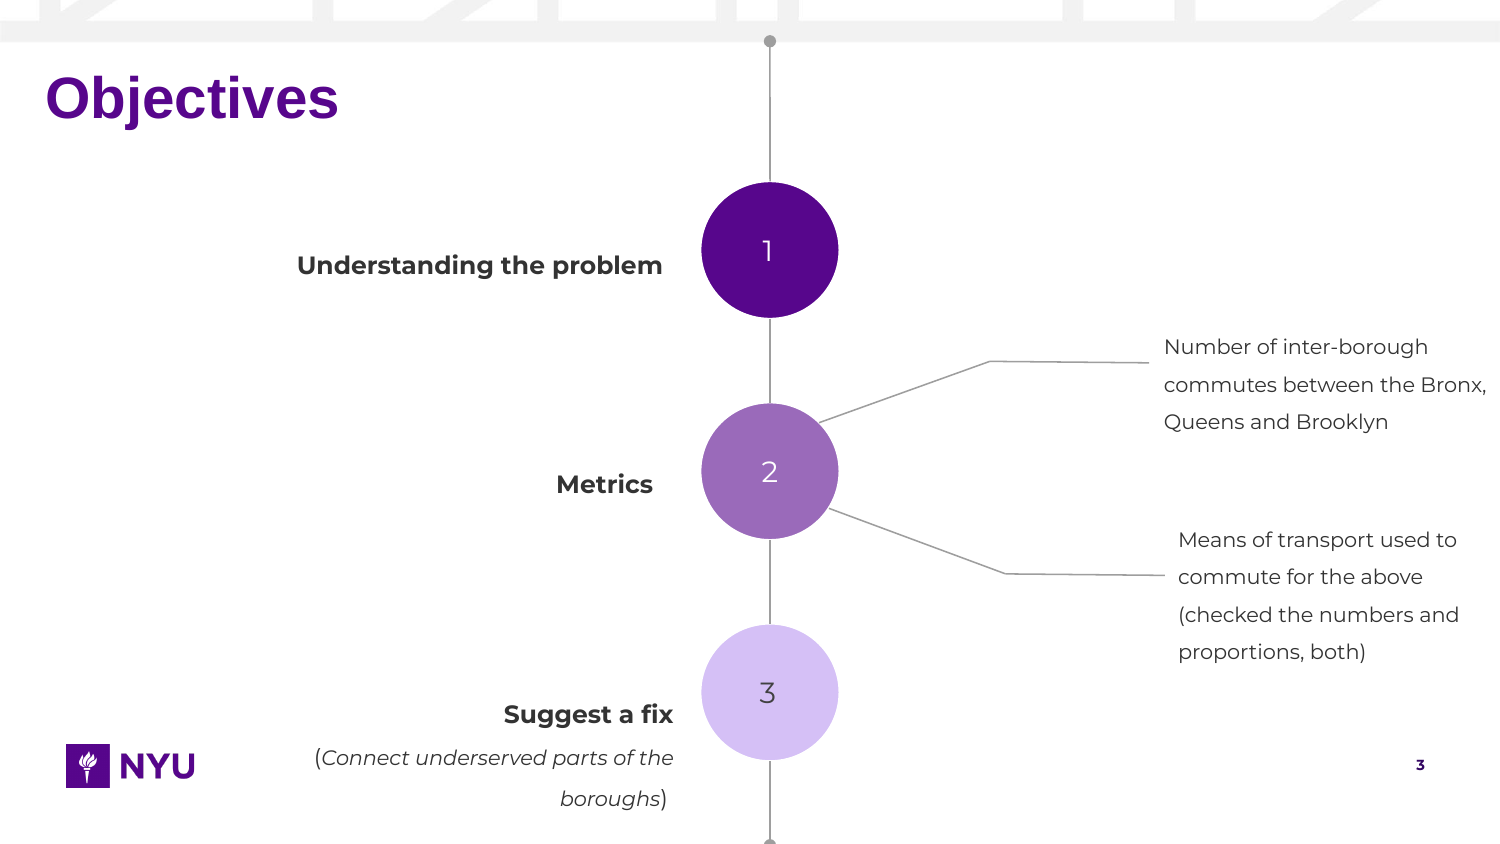

# Objectives

1
Understanding the problem
Number of inter-borough commutes between the Bronx, Queens and Brooklyn

Metrics
2
Means of transport used to commute for the above (checked the numbers and proportions, both)

3
Suggest a fix
(Connect underserved parts of the boroughs)